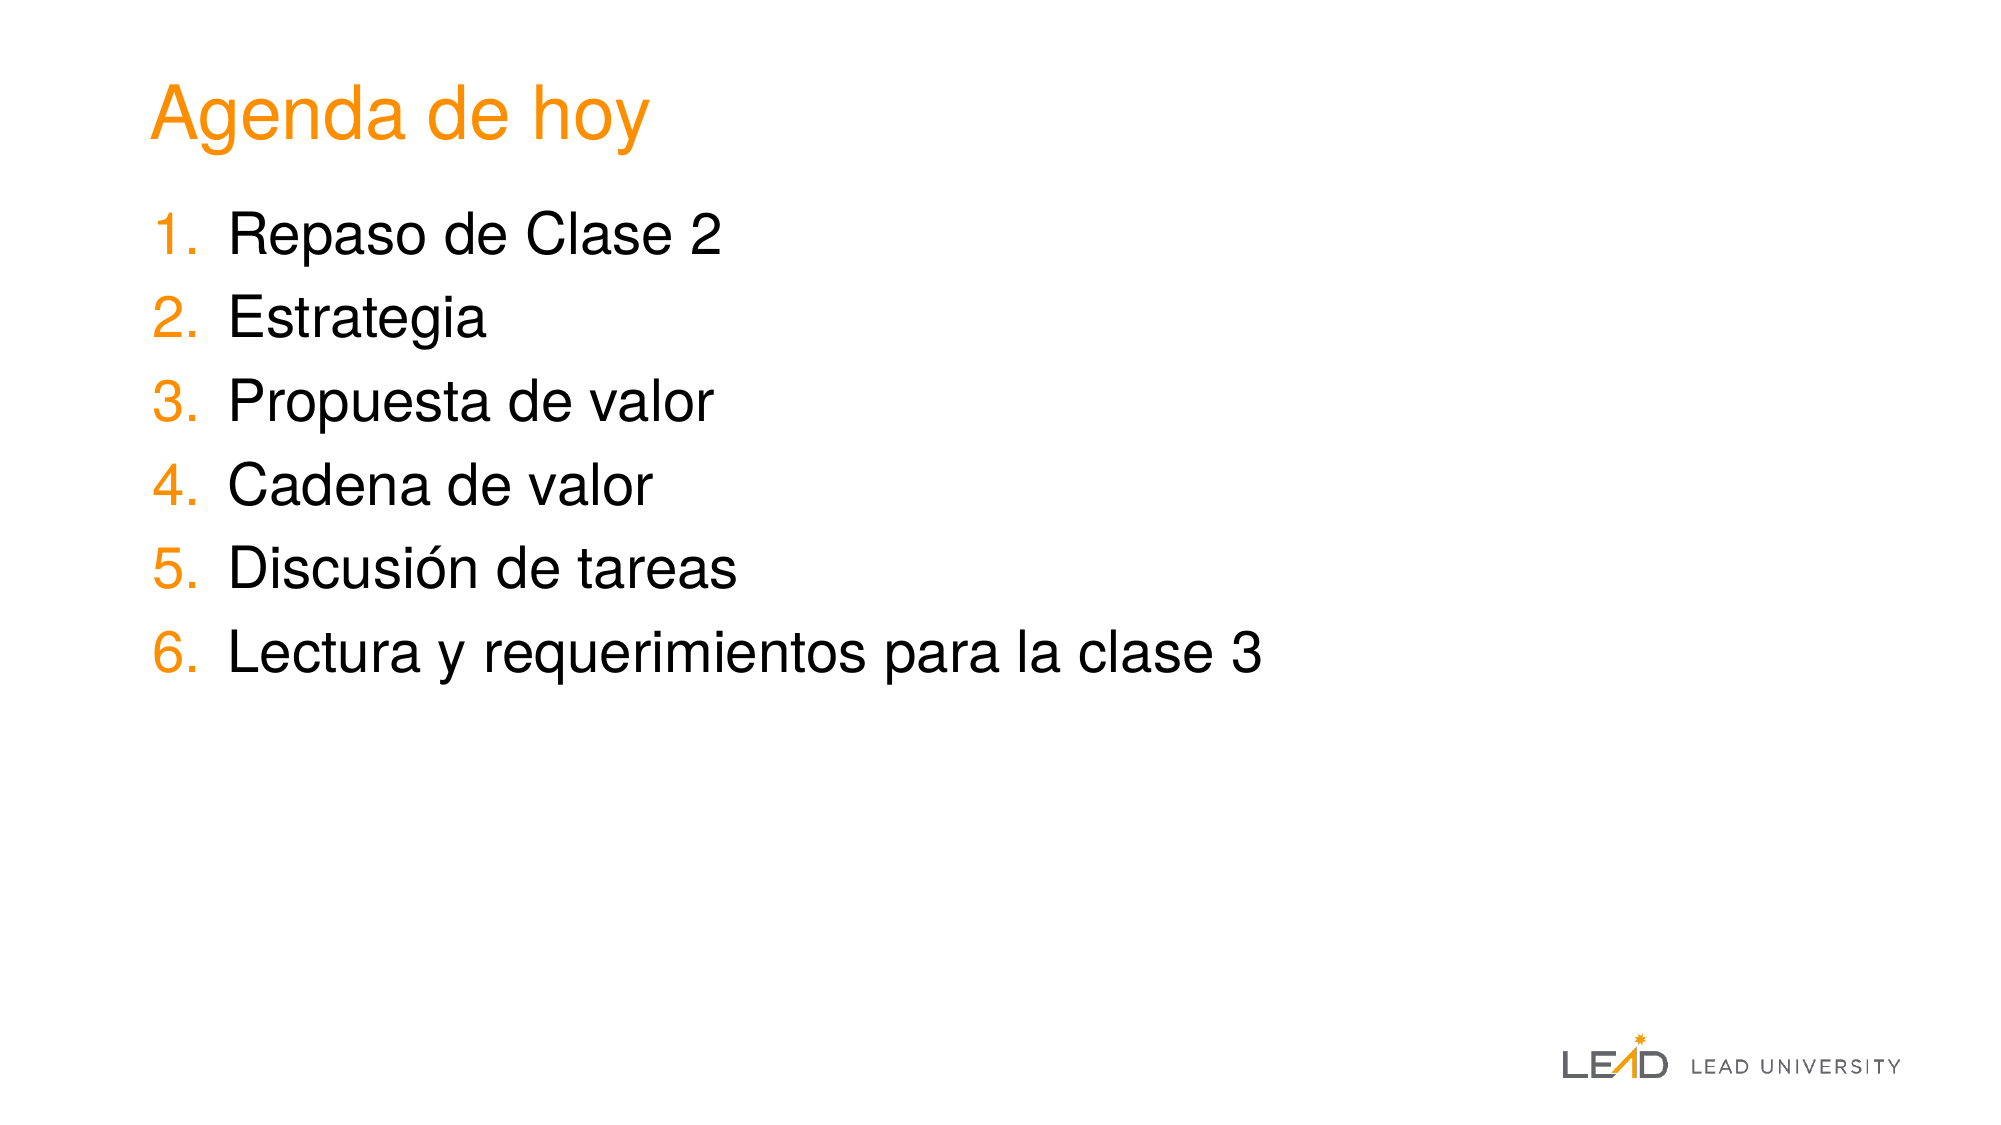

# Agenda de hoy
Repaso de Clase 2
Estrategia
Propuesta de valor
Cadena de valor
Discusión de tareas
Lectura y requerimientos para la clase 3